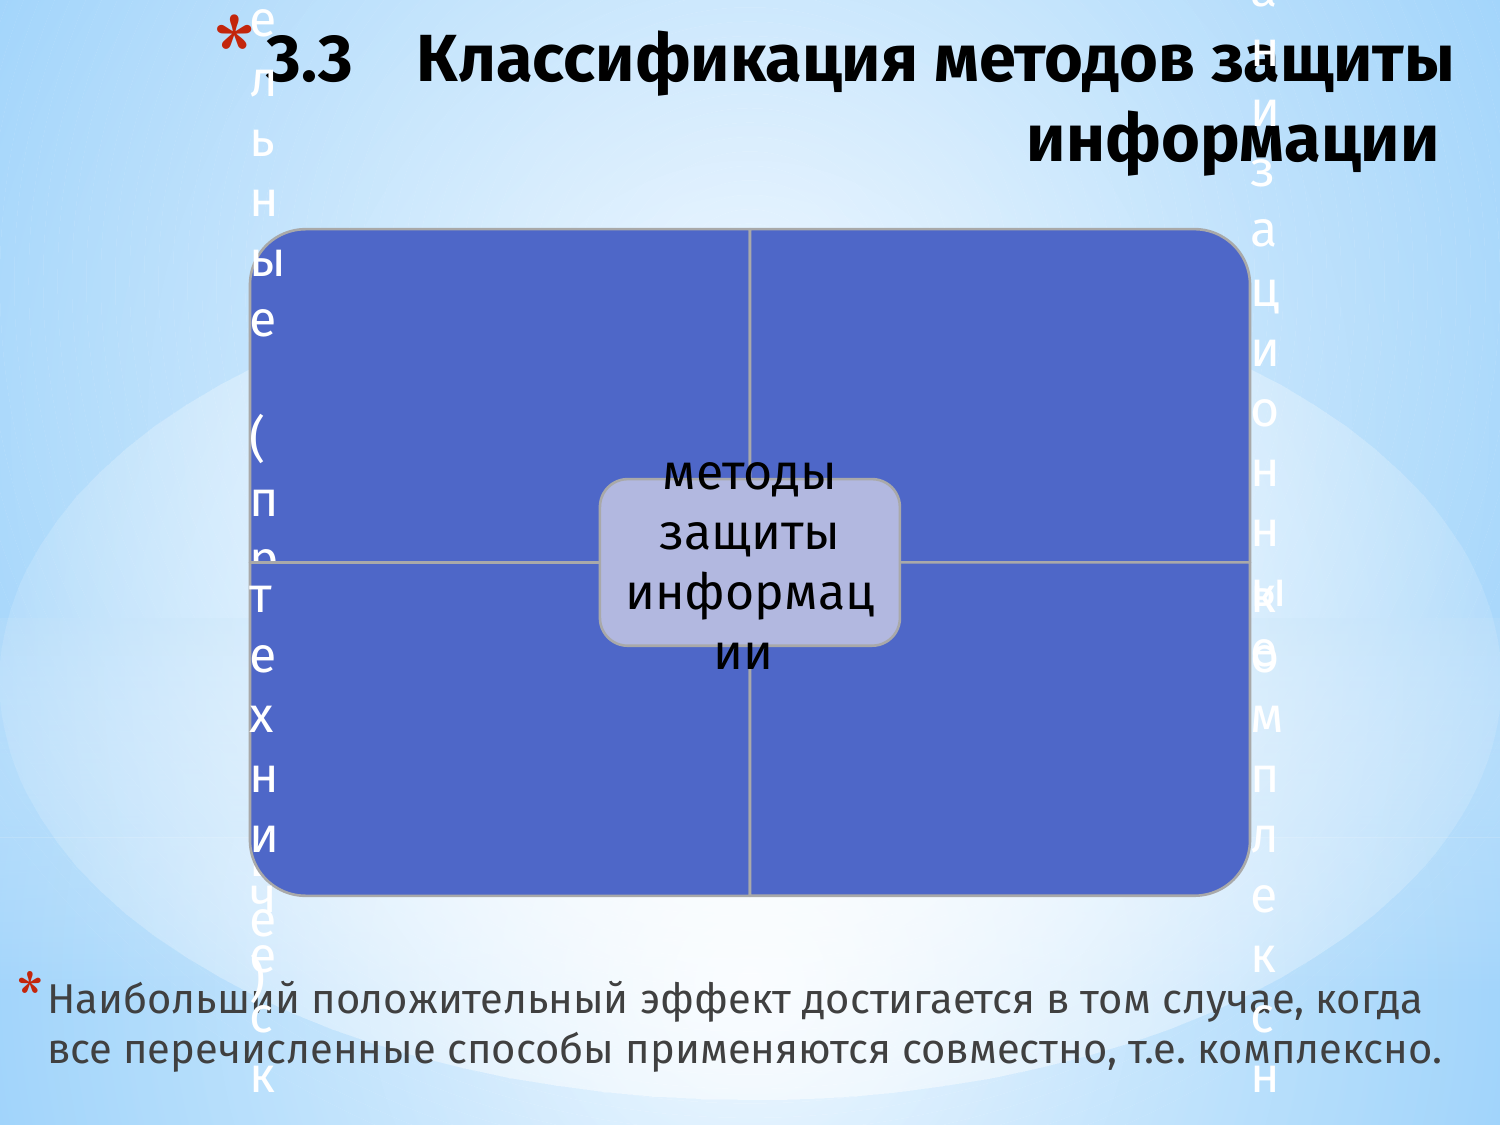

# 3.3	Классификация методов защиты информации

Наибольший положительный эффект достигается в том случае, когда все перечисленные способы применяются совместно, т.е. комплексно.